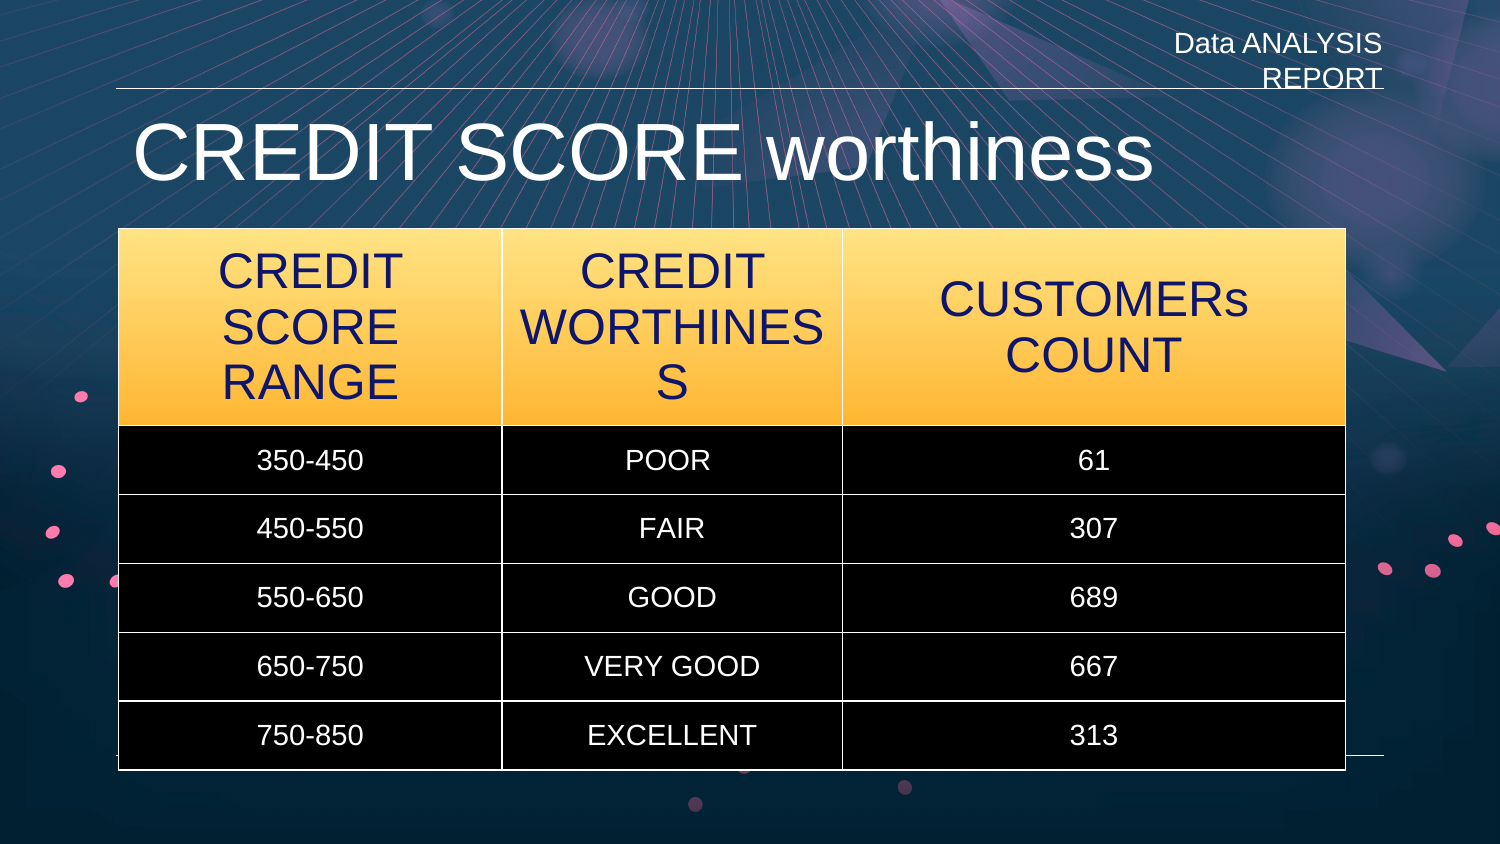

Data ANALYSIS REPORT
# CREDIT SCORE worthiness
| CREDIT SCORE RANGE | CREDIT WORTHINESS | CUSTOMERs COUNT |
| --- | --- | --- |
| 350-450 | POOR | 61 |
| 450-550 | FAIR | 307 |
| 550-650 | GOOD | 689 |
| 650-750 | VERY GOOD | 667 |
| 750-850 | EXCELLENT | 313 |